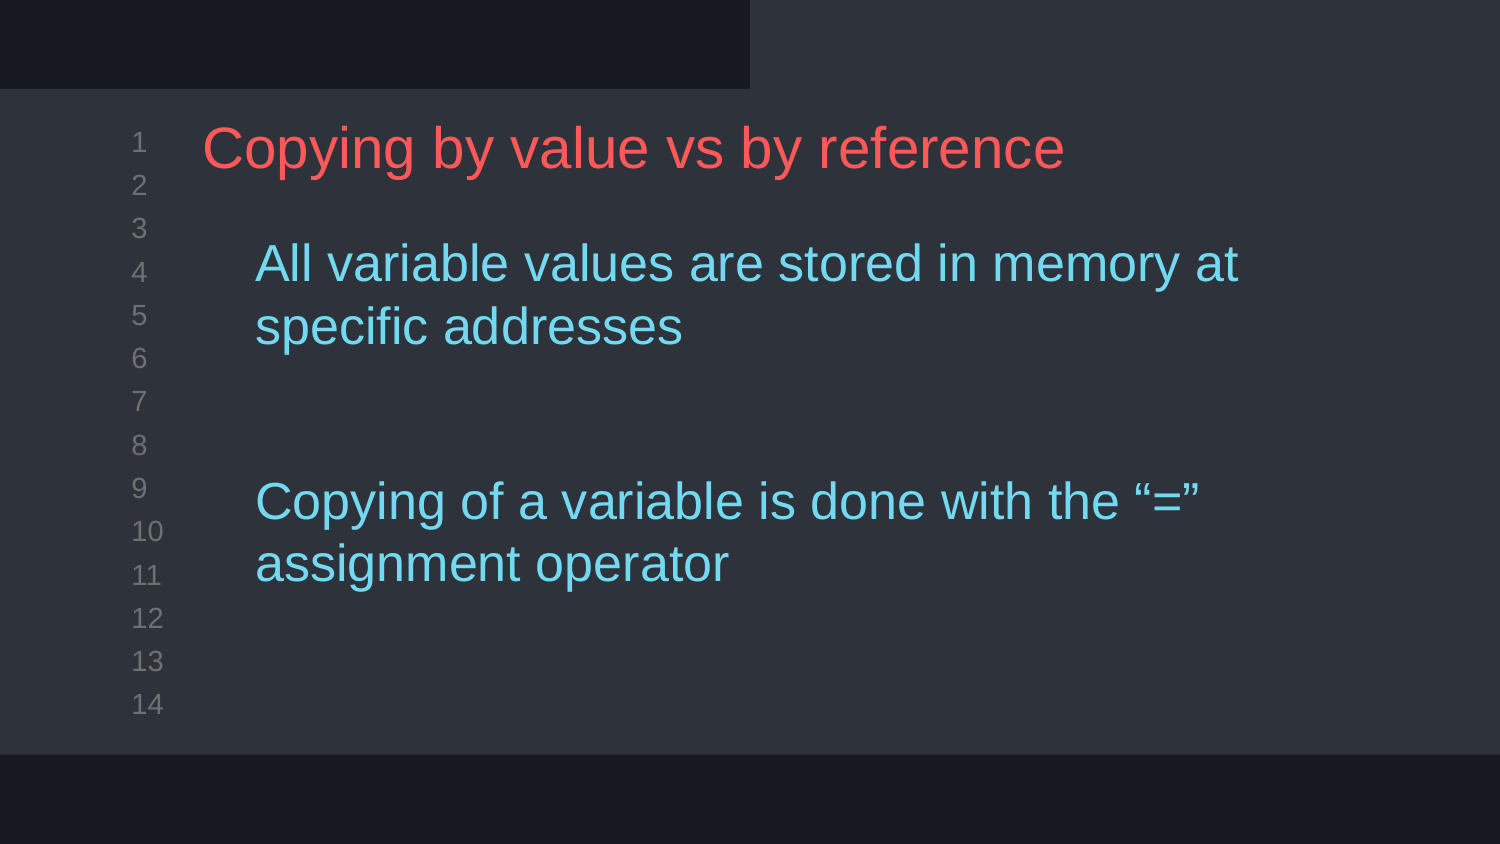

# Copying by value vs by reference
All variable values are stored in memory at specific addresses

Copying of a variable is done with the “=” assignment operator